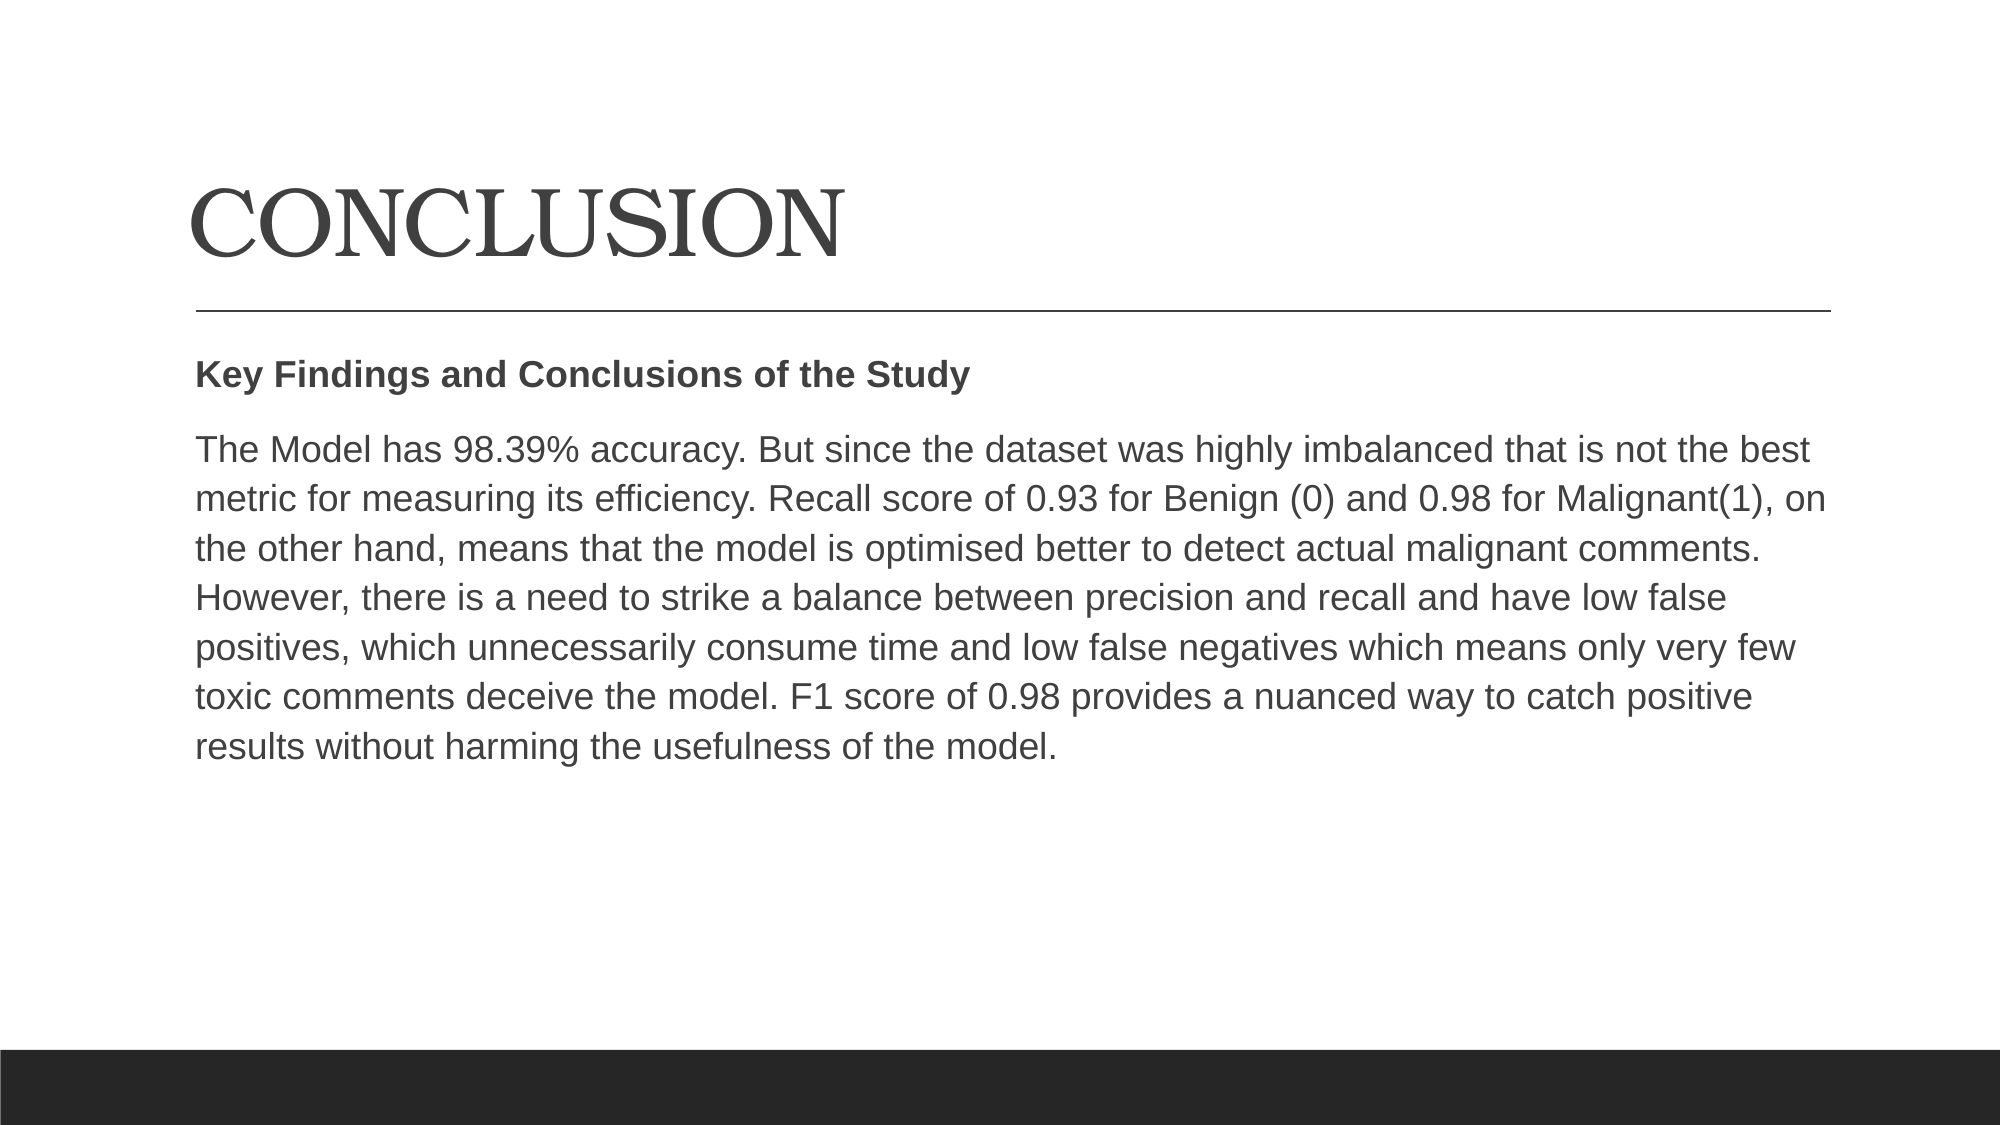

# CONCLUSION
Key Findings and Conclusions of the Study
The Model has 98.39% accuracy. But since the dataset was highly imbalanced that is not the best metric for measuring its efficiency. Recall score of 0.93 for Benign (0) and 0.98 for Malignant(1), on the other hand, means that the model is optimised better to detect actual malignant comments. However, there is a need to strike a balance between precision and recall and have low false positives, which unnecessarily consume time and low false negatives which means only very few toxic comments deceive the model. F1 score of 0.98 provides a nuanced way to catch positive results without harming the usefulness of the model.